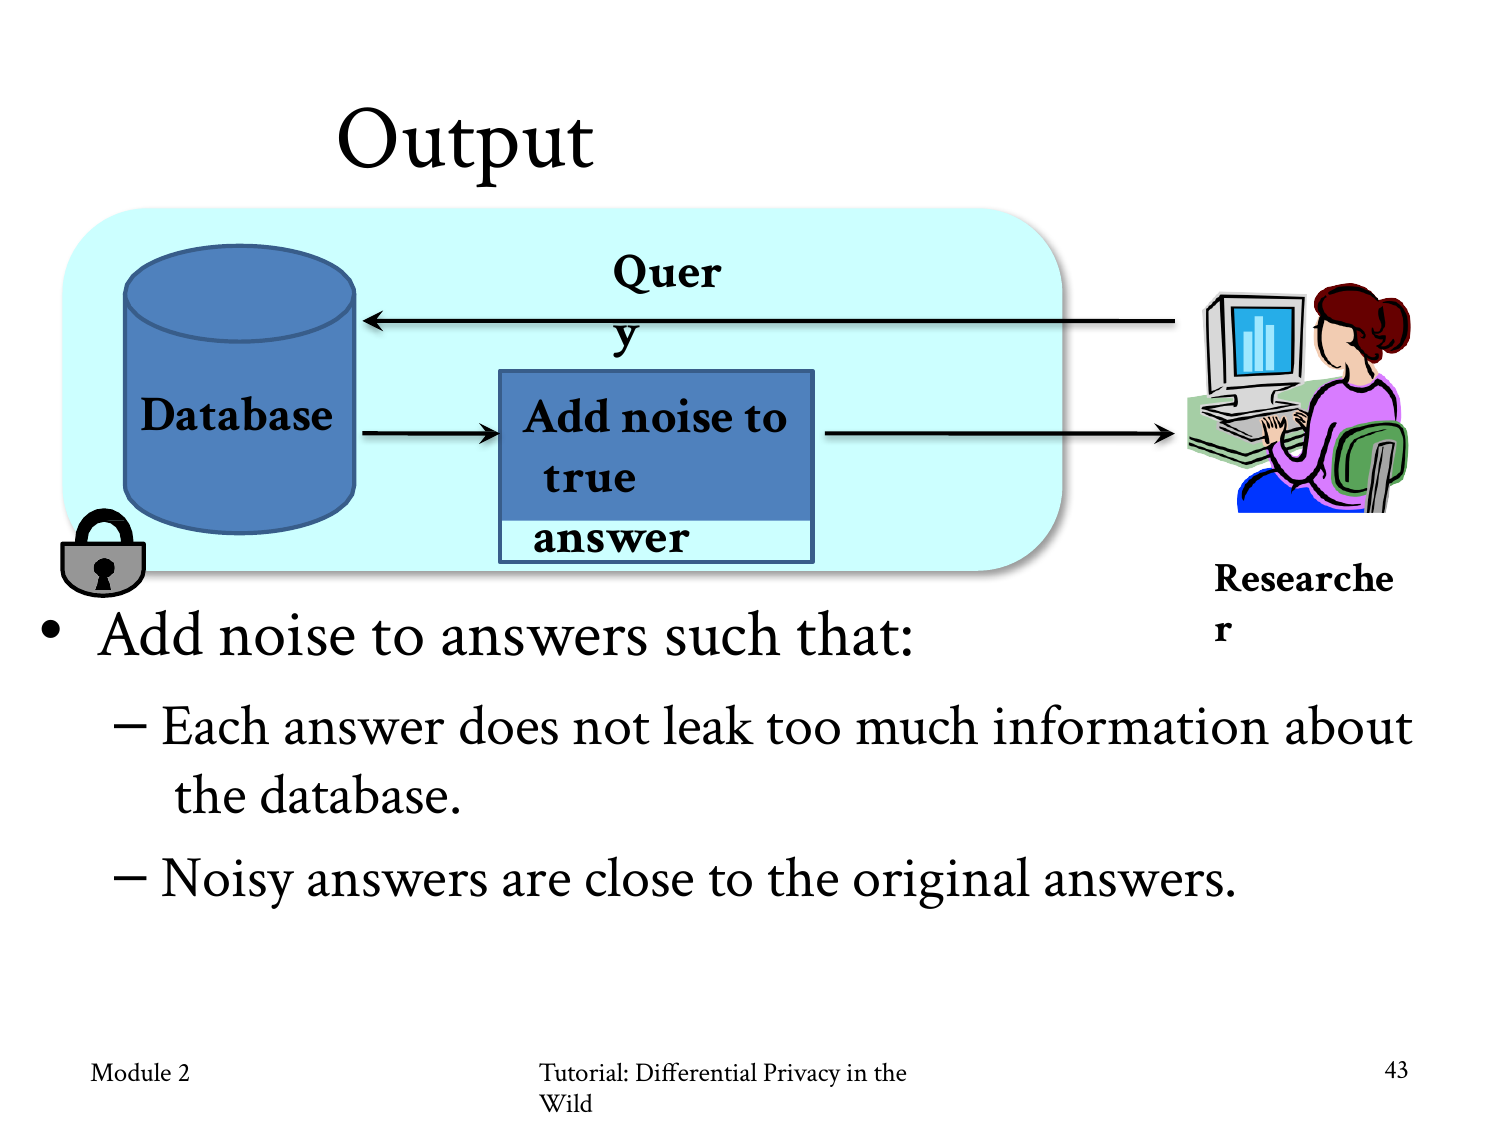

# Output Randomization

Query

Add noise to  true answer
Database

Researcher

Add noise to answers such that:
Each answer does not leak too much information about  the database.
Noisy answers are close to the original answers.
Module 2
Tutorial: Differential Privacy in the Wild
43